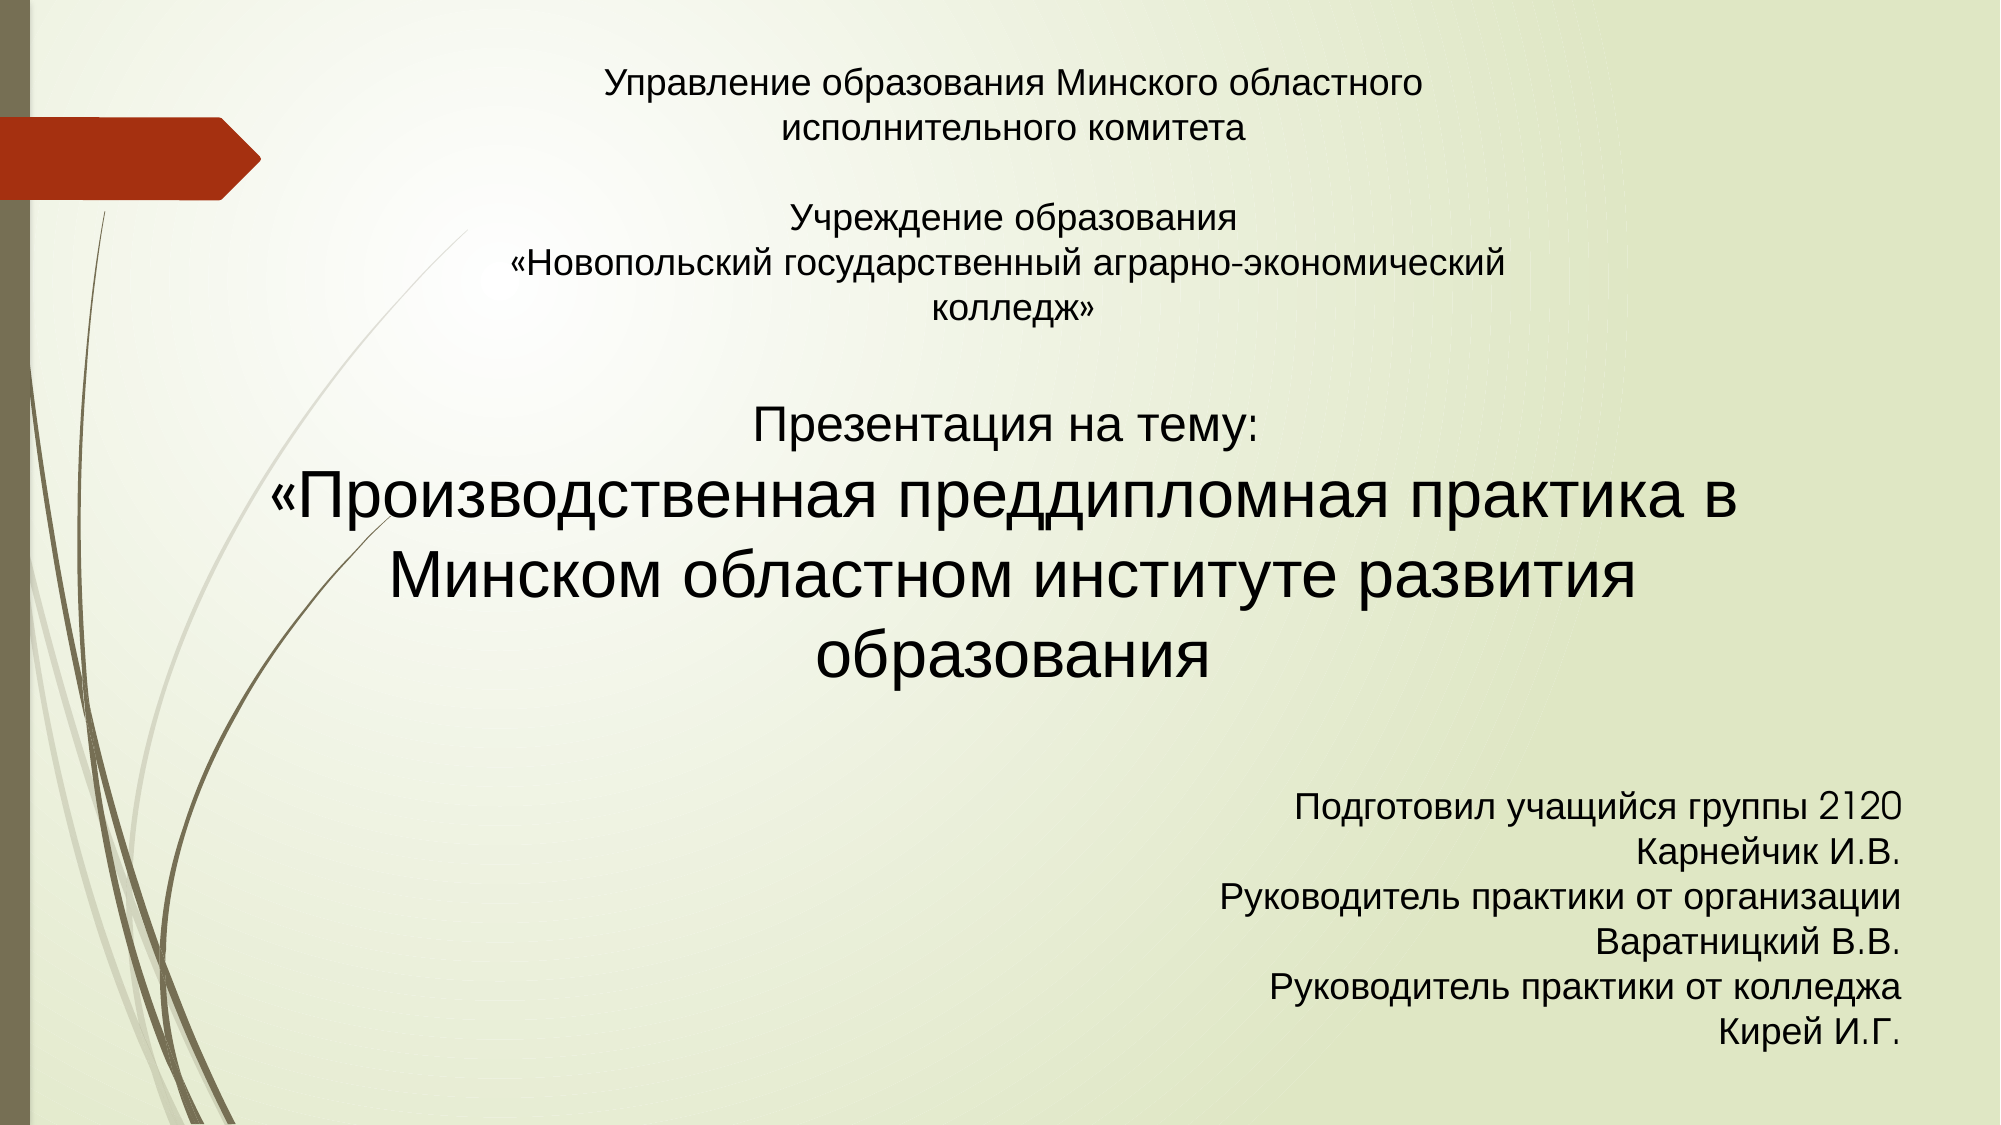

Управление образования Минского областного
исполнительного комитета

Учреждение образования
«Новопольский государственный аграрно-экономический
колледж»

Презентация на тему:
«Производственная преддипломная практика в
Минском областном институте развития образования
Подготовил учащийся группы 2120
Карнейчик И.В.
Руководитель практики от организации
Варатницкий В.В.
Руководитель практики от колледжа
Кирей И.Г.